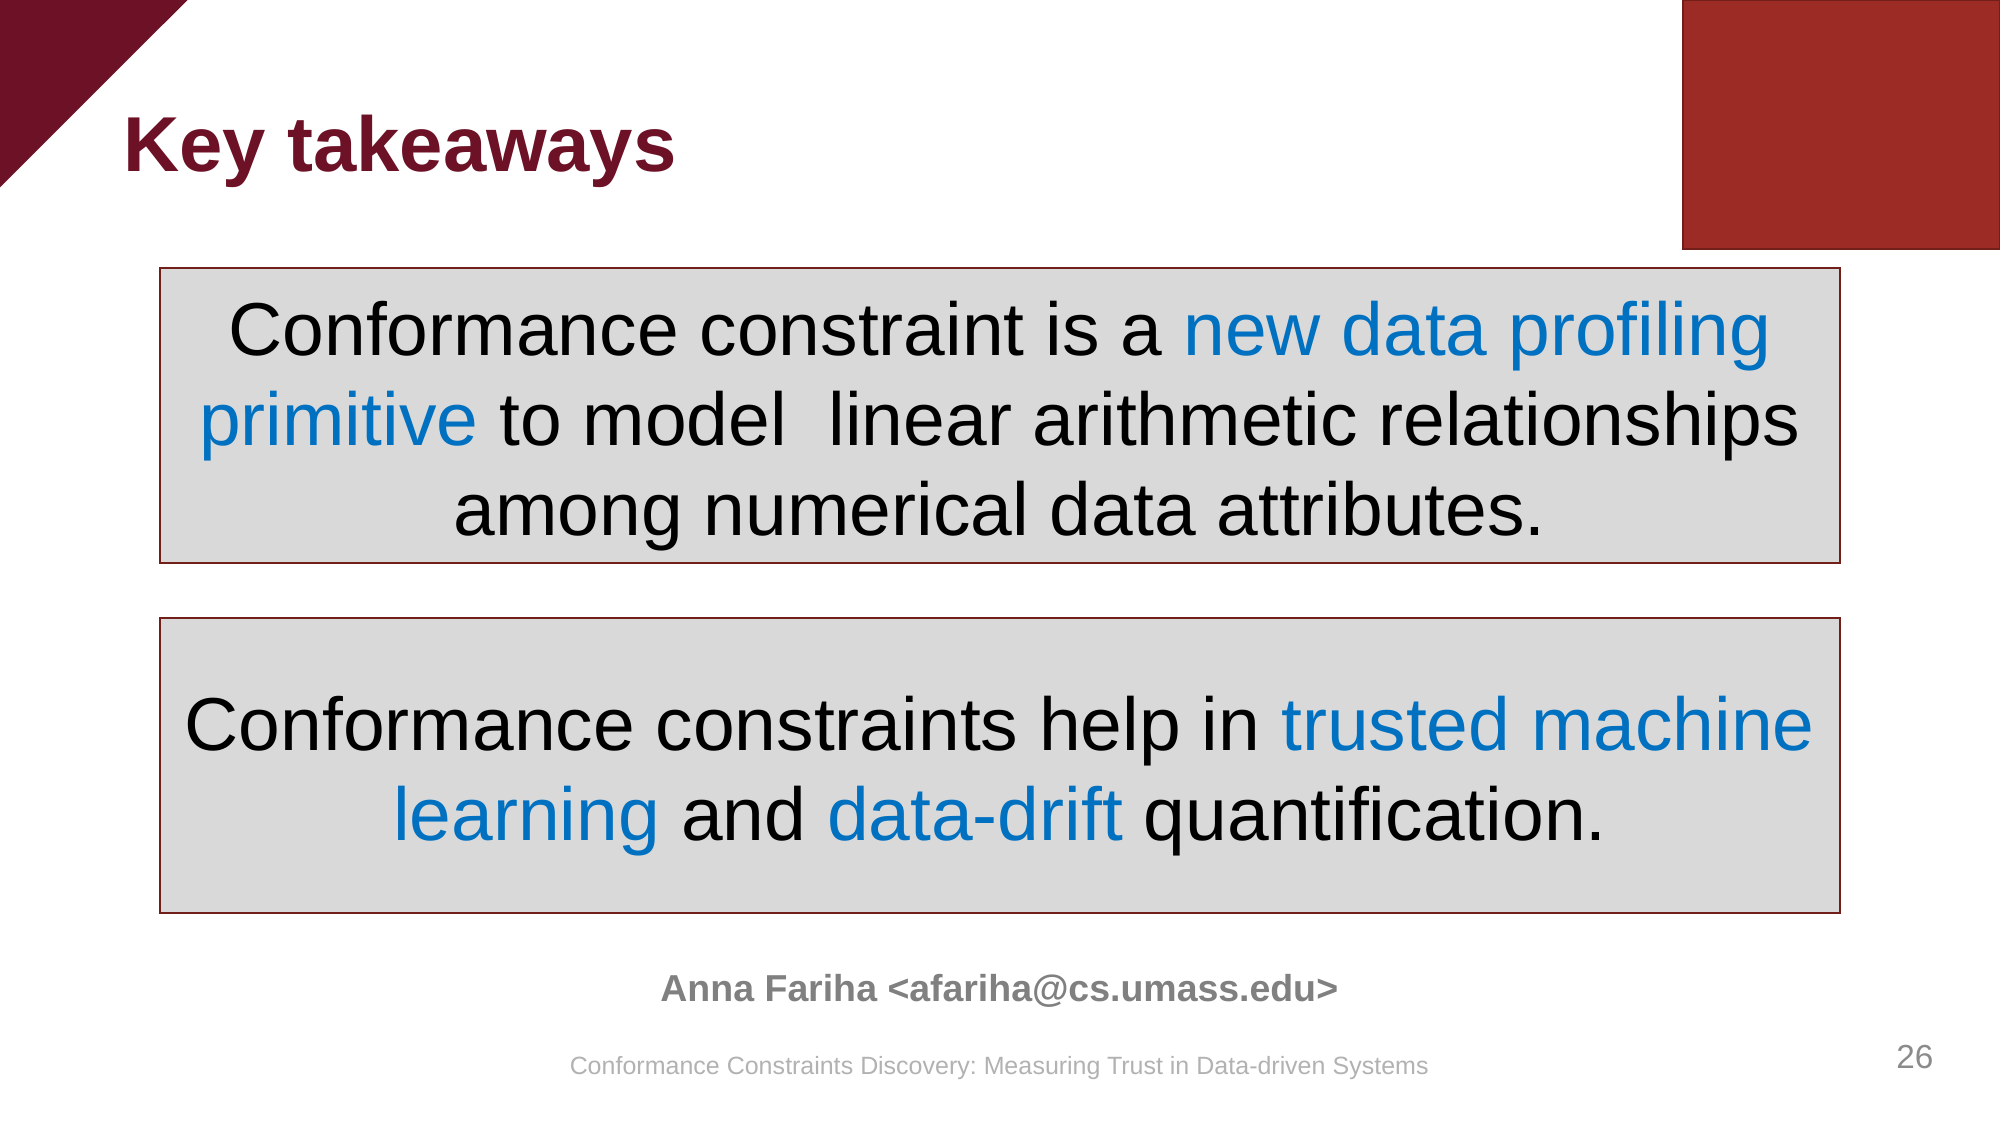

Key takeaways
Conformance constraint is a new data profiling primitive to model  linear arithmetic relationships among numerical data attributes.
Conformance constraints help in trusted machine learning and data-drift quantification.
Anna Fariha <afariha@cs.umass.edu>
26
Conformance Constraints Discovery: Measuring Trust in Data-driven Systems